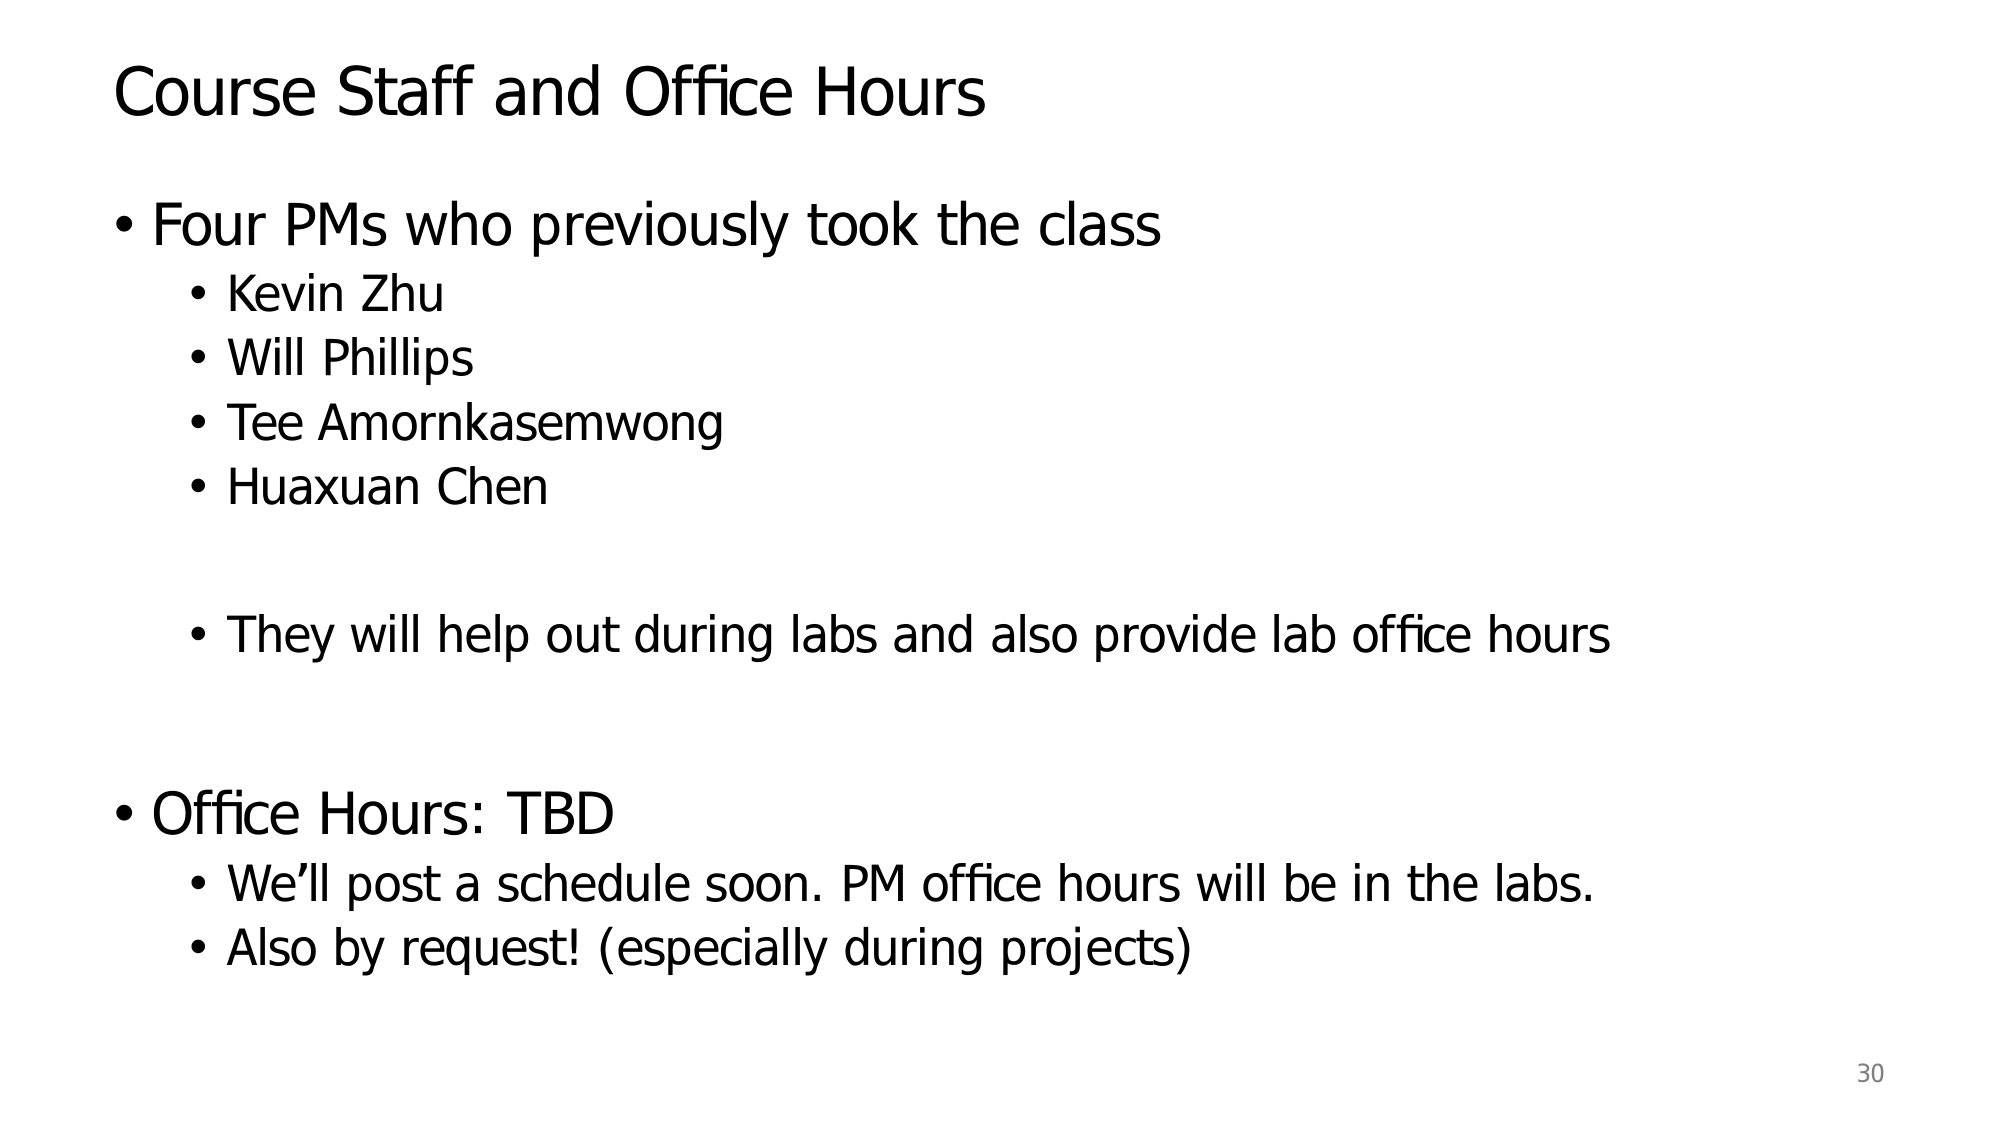

# Course Staff and Office Hours
Four PMs who previously took the class
Kevin Zhu
Will Phillips
Tee Amornkasemwong
Huaxuan Chen

They will help out during labs and also provide lab office hours

Office Hours: TBD
We’ll post a schedule soon. PM office hours will be in the labs.
Also by request! (especially during projects)
30